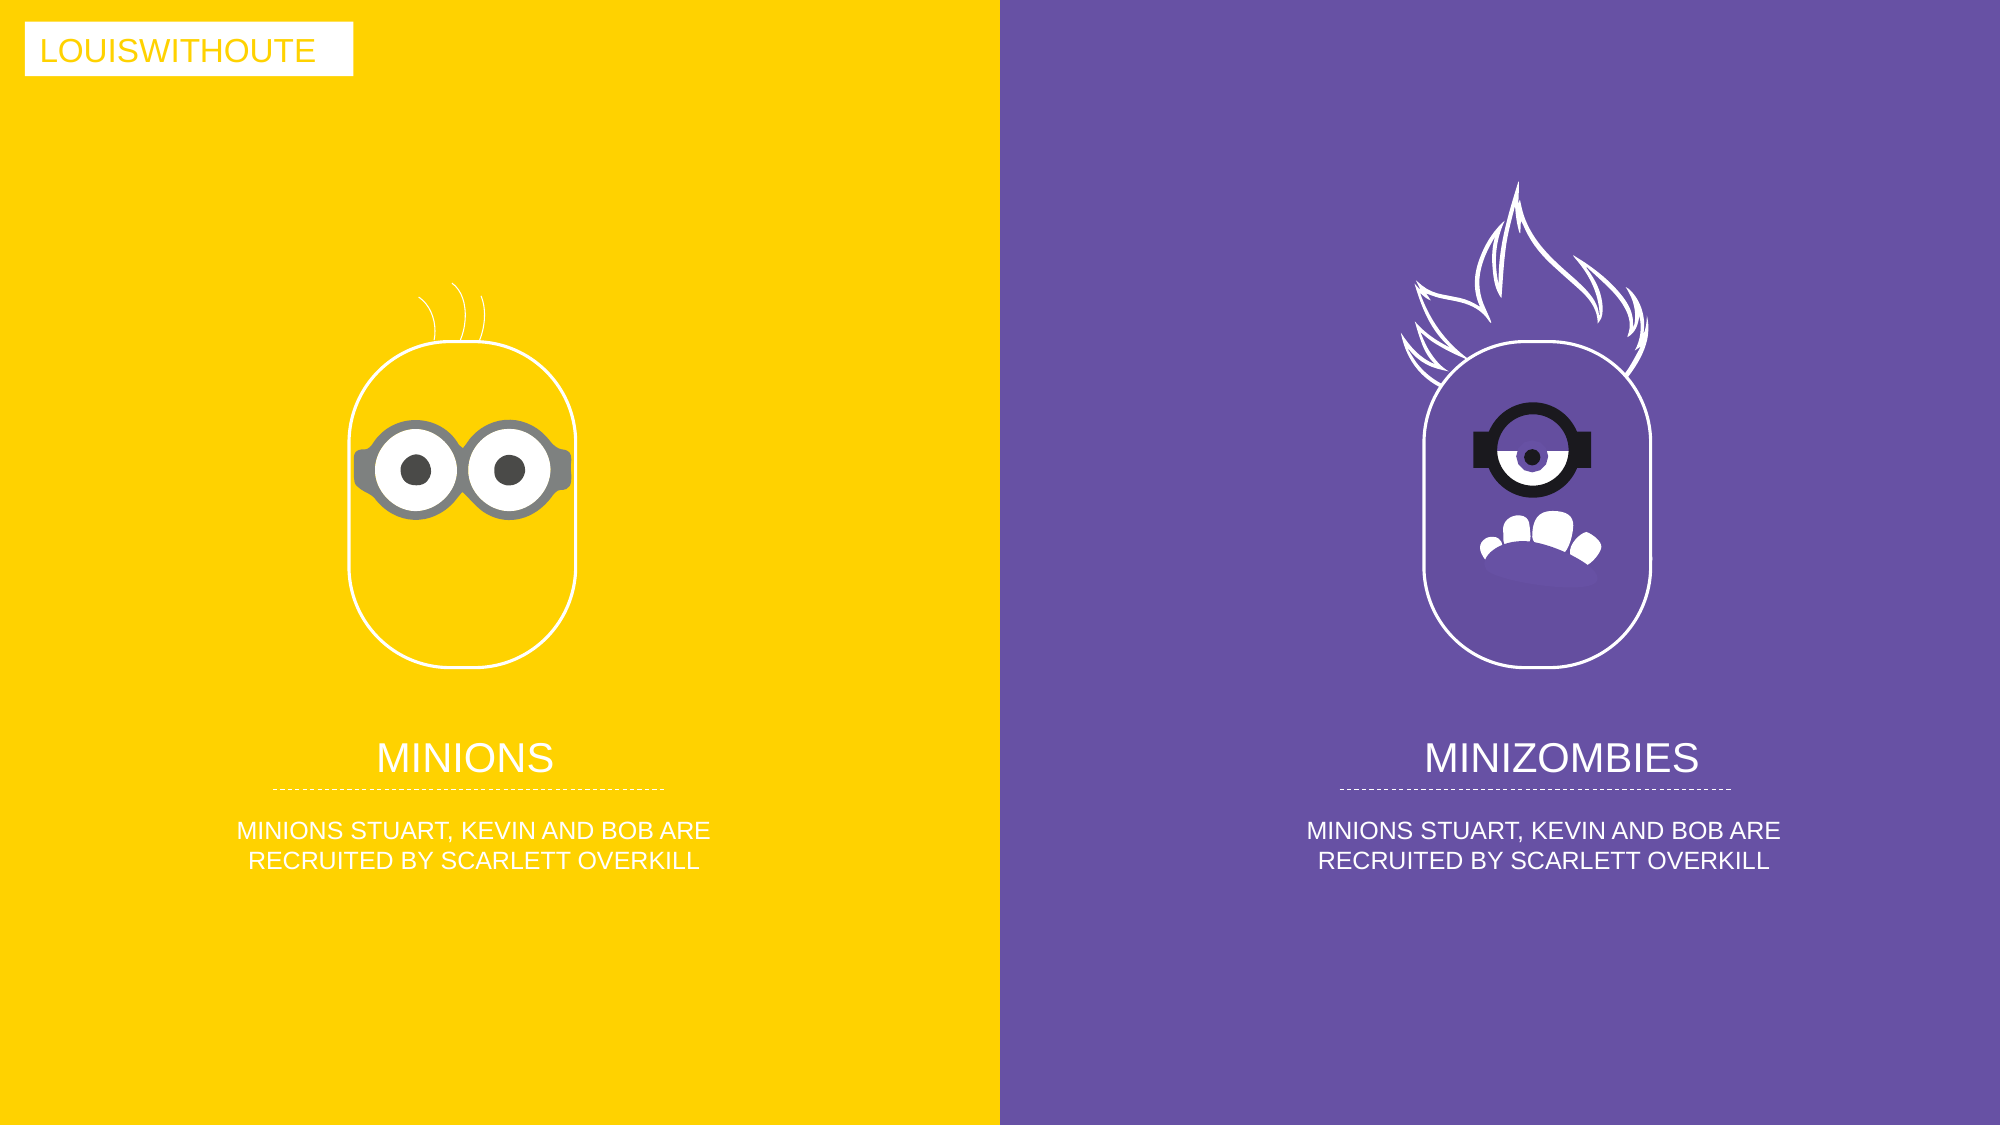

LOUISWITHOUTE

MINIONS
MINIZOMBIES
MINIONS STUART, KEVIN AND BOB ARE RECRUITED BY SCARLETT OVERKILL
MINIONS STUART, KEVIN AND BOB ARE RECRUITED BY SCARLETT OVERKILL